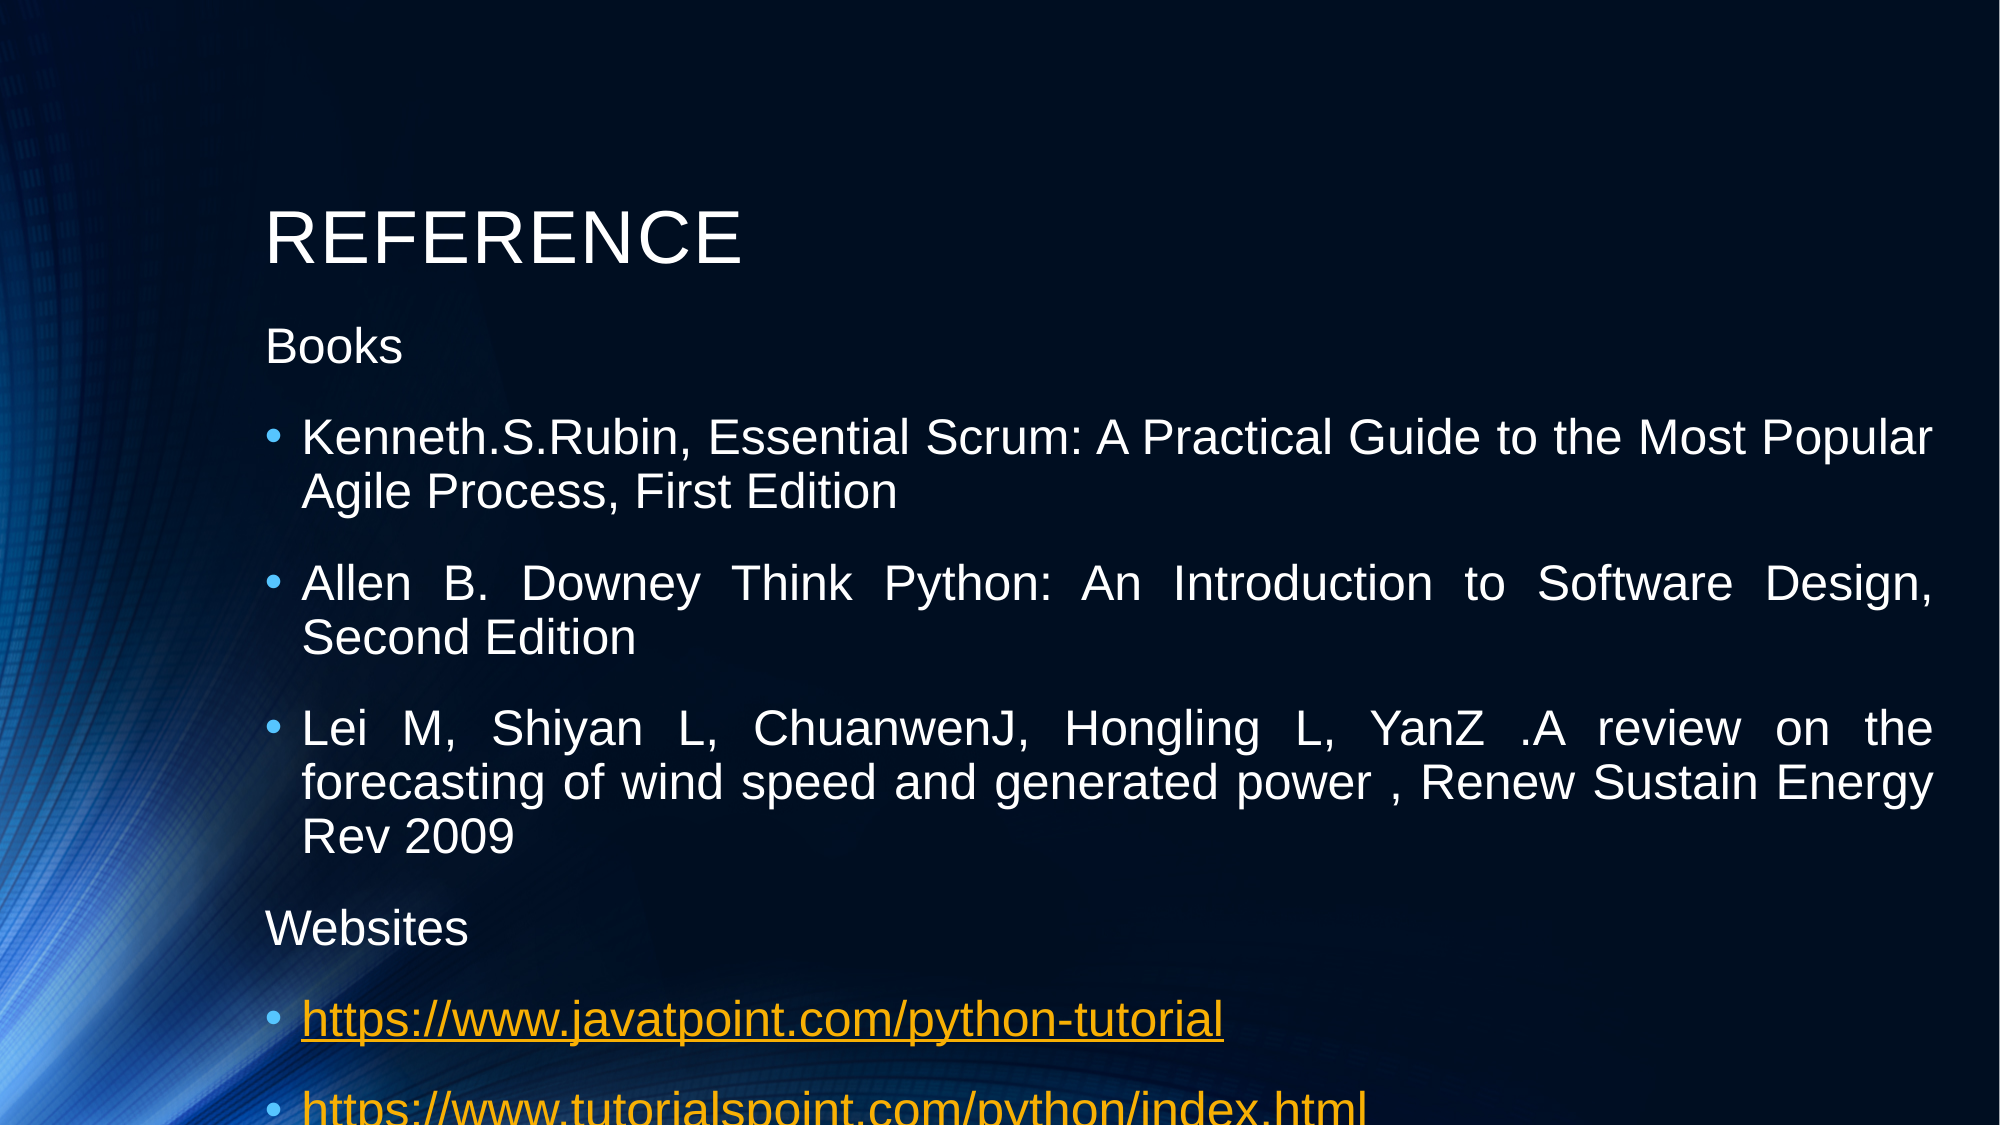

# REFERENCE
Books
Kenneth.S.Rubin, Essential Scrum: A Practical Guide to the Most Popular Agile Process, First Edition
Allen B. Downey Think Python: An Introduction to Software Design, Second Edition
Lei M, Shiyan L, ChuanwenJ, Hongling L, YanZ .A review on the forecasting of wind speed and generated power , Renew Sustain Energy Rev 2009
Websites
https://www.javatpoint.com/python-tutorial
https://www.tutorialspoint.com/python/index.html